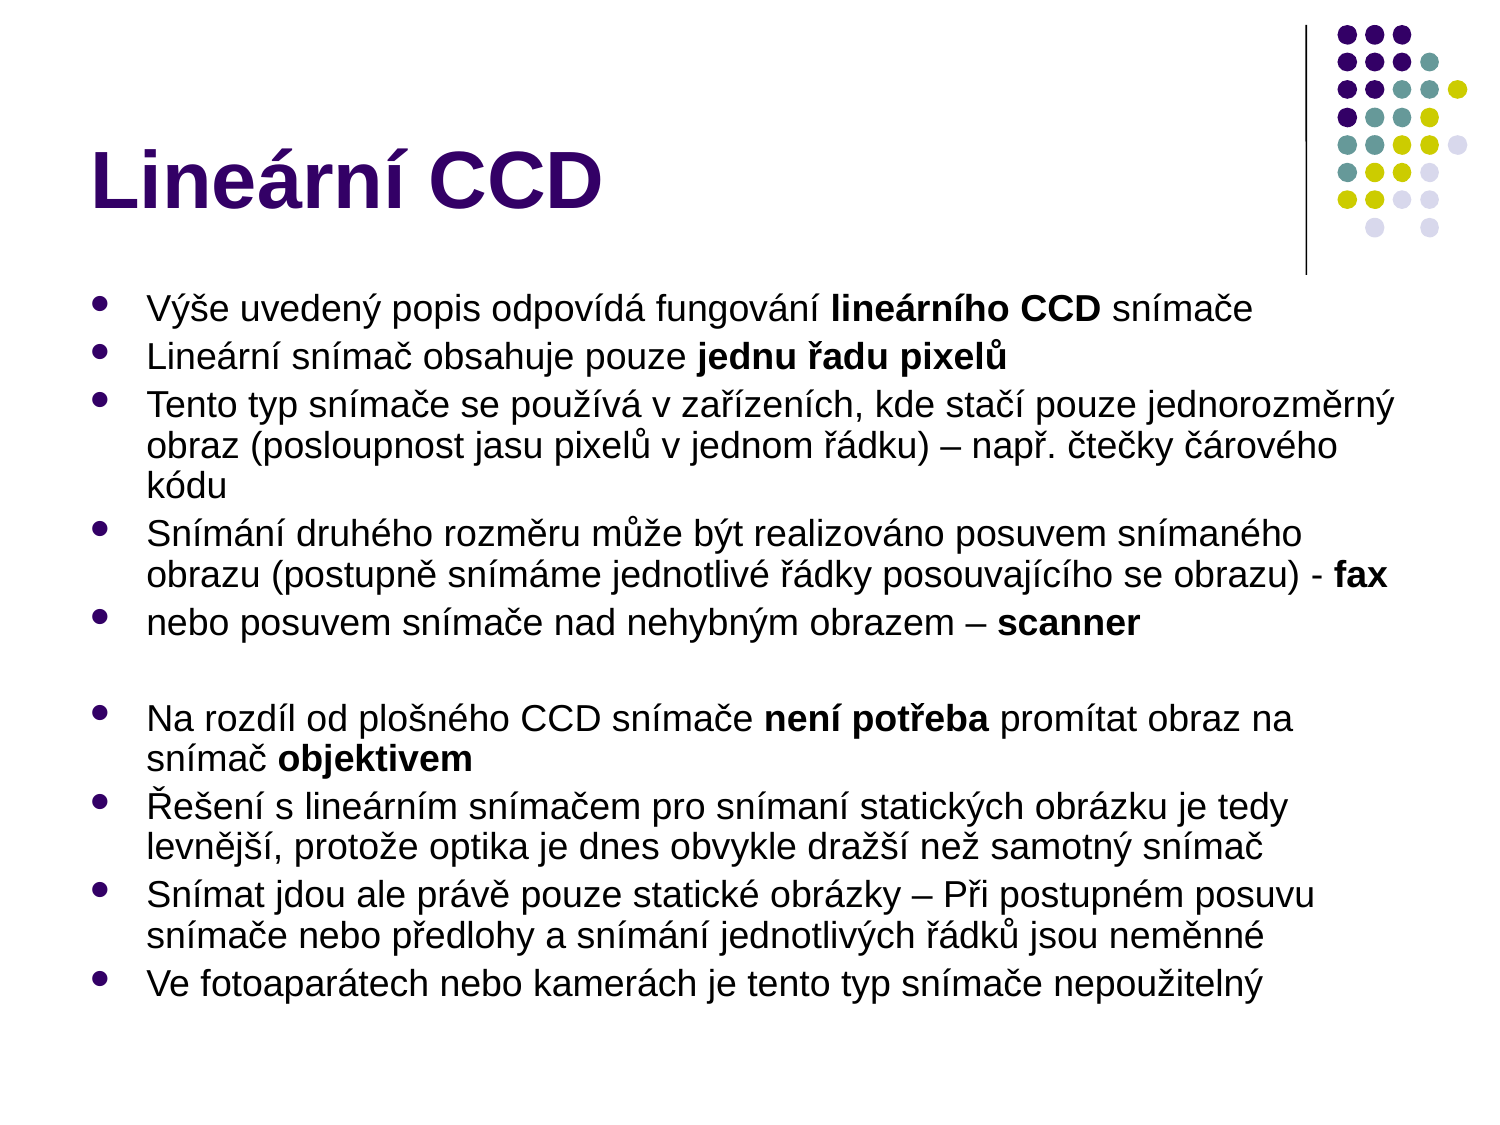

# Lineární CCD
Výše uvedený popis odpovídá fungování lineárního CCD snímače
Lineární snímač obsahuje pouze jednu řadu pixelů
Tento typ snímače se používá v zařízeních, kde stačí pouze jednorozměrný obraz (posloupnost jasu pixelů v jednom řádku) – např. čtečky čárového kódu
Snímání druhého rozměru může být realizováno posuvem snímaného obrazu (postupně snímáme jednotlivé řádky posouvajícího se obrazu) - fax
nebo posuvem snímače nad nehybným obrazem – scanner

Na rozdíl od plošného CCD snímače není potřeba promítat obraz na snímač objektivem
Řešení s lineárním snímačem pro snímaní statických obrázku je tedy levnější, protože optika je dnes obvykle dražší než samotný snímač
Snímat jdou ale právě pouze statické obrázky – Při postupném posuvu snímače nebo předlohy a snímání jednotlivých řádků jsou neměnné
Ve fotoaparátech nebo kamerách je tento typ snímače nepoužitelný